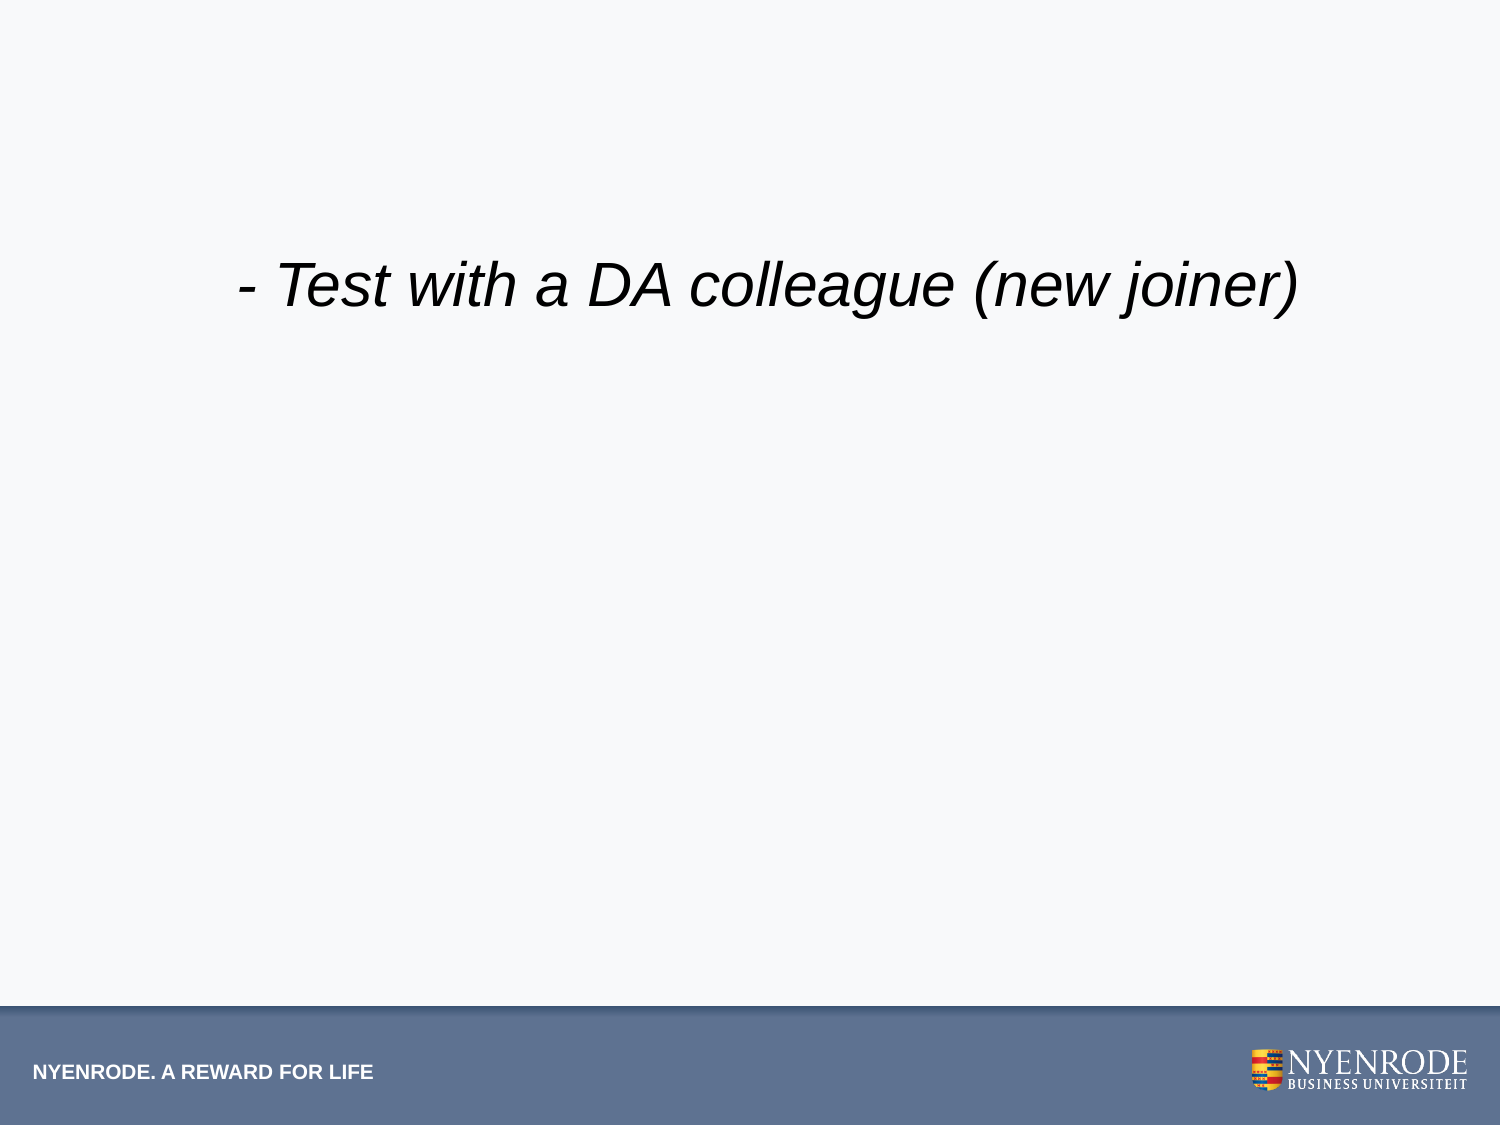

- Test with a DA colleague (new joiner)